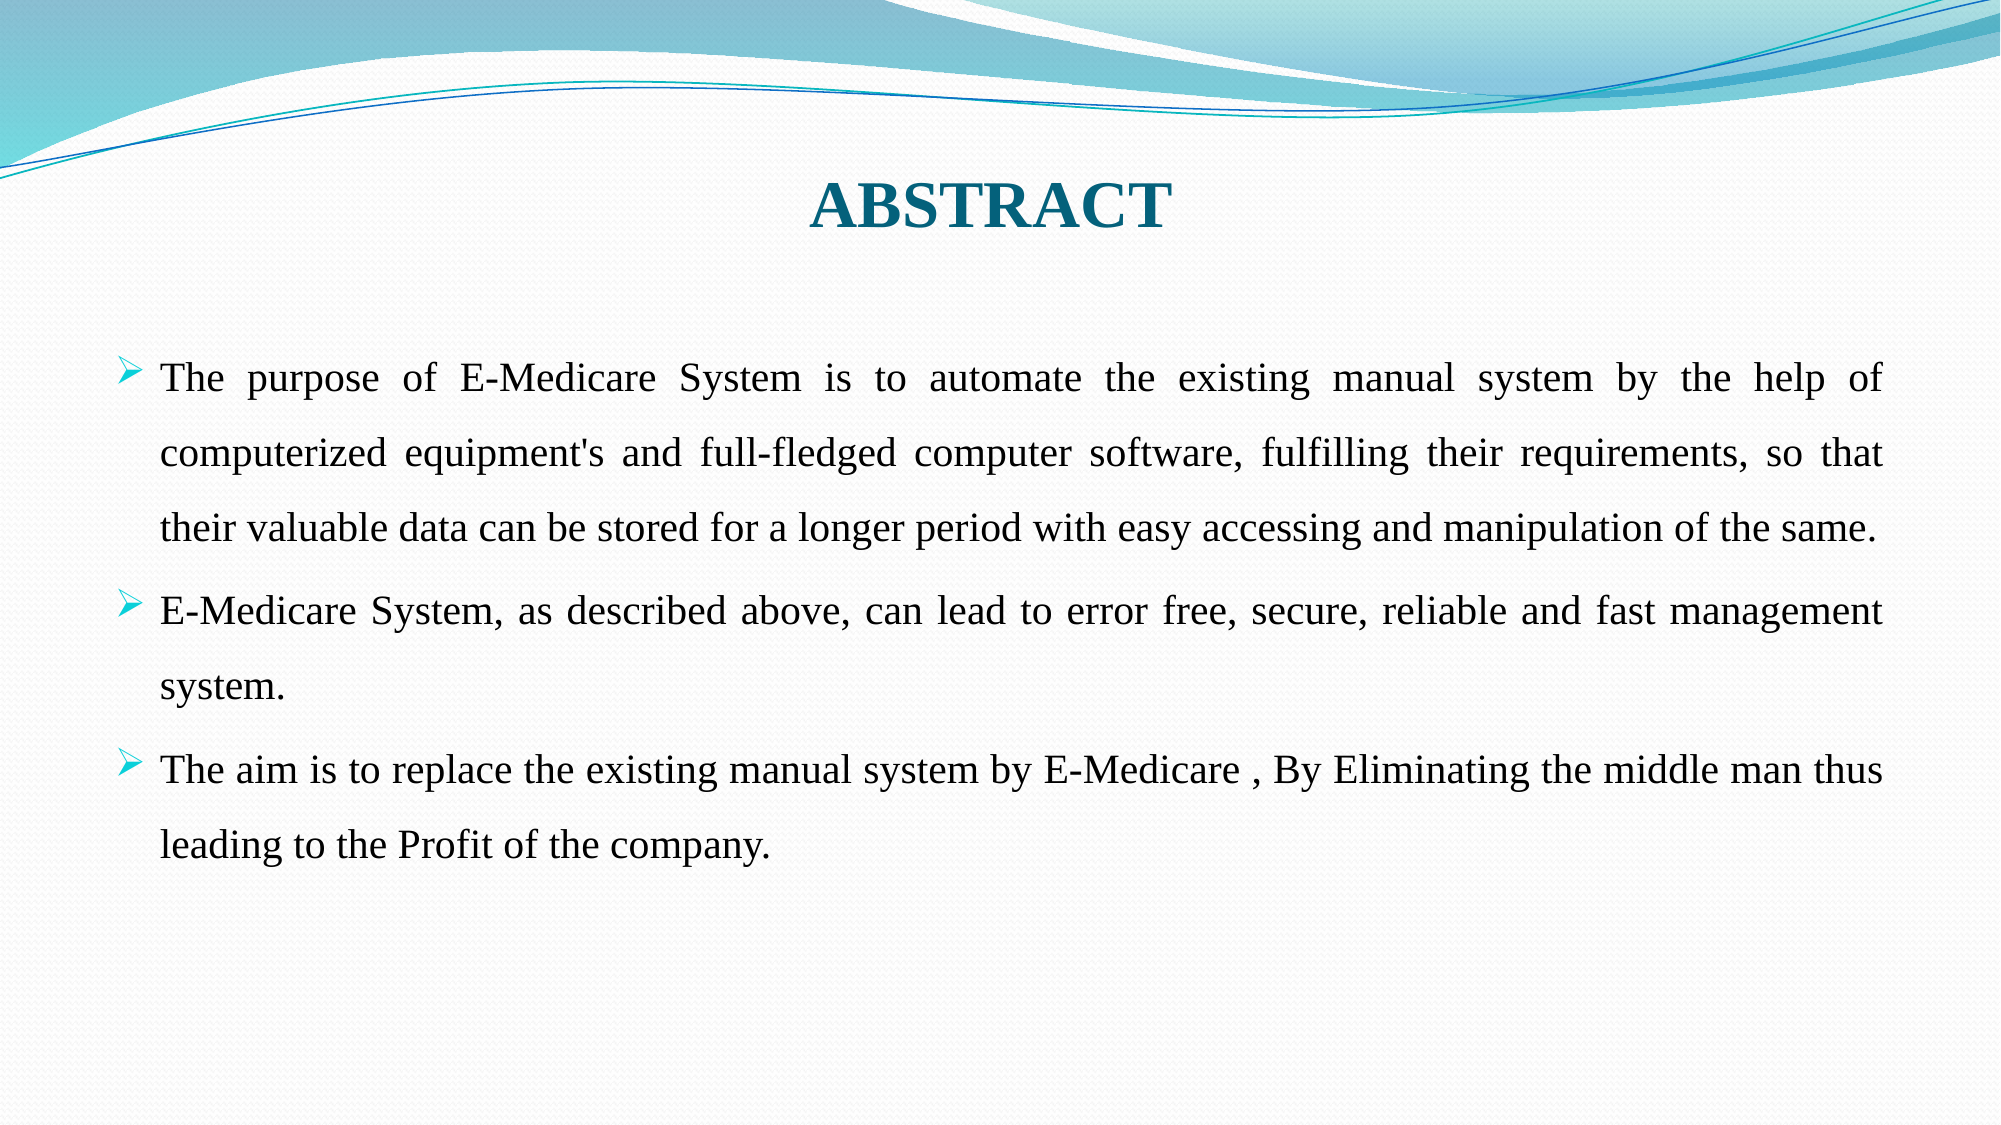

# ABSTRACT
The purpose of E-Medicare System is to automate the existing manual system by the help of computerized equipment's and full-fledged computer software, fulfilling their requirements, so that their valuable data can be stored for a longer period with easy accessing and manipulation of the same.
E-Medicare System, as described above, can lead to error free, secure, reliable and fast management system.
The aim is to replace the existing manual system by E-Medicare , By Eliminating the middle man thus leading to the Profit of the company.